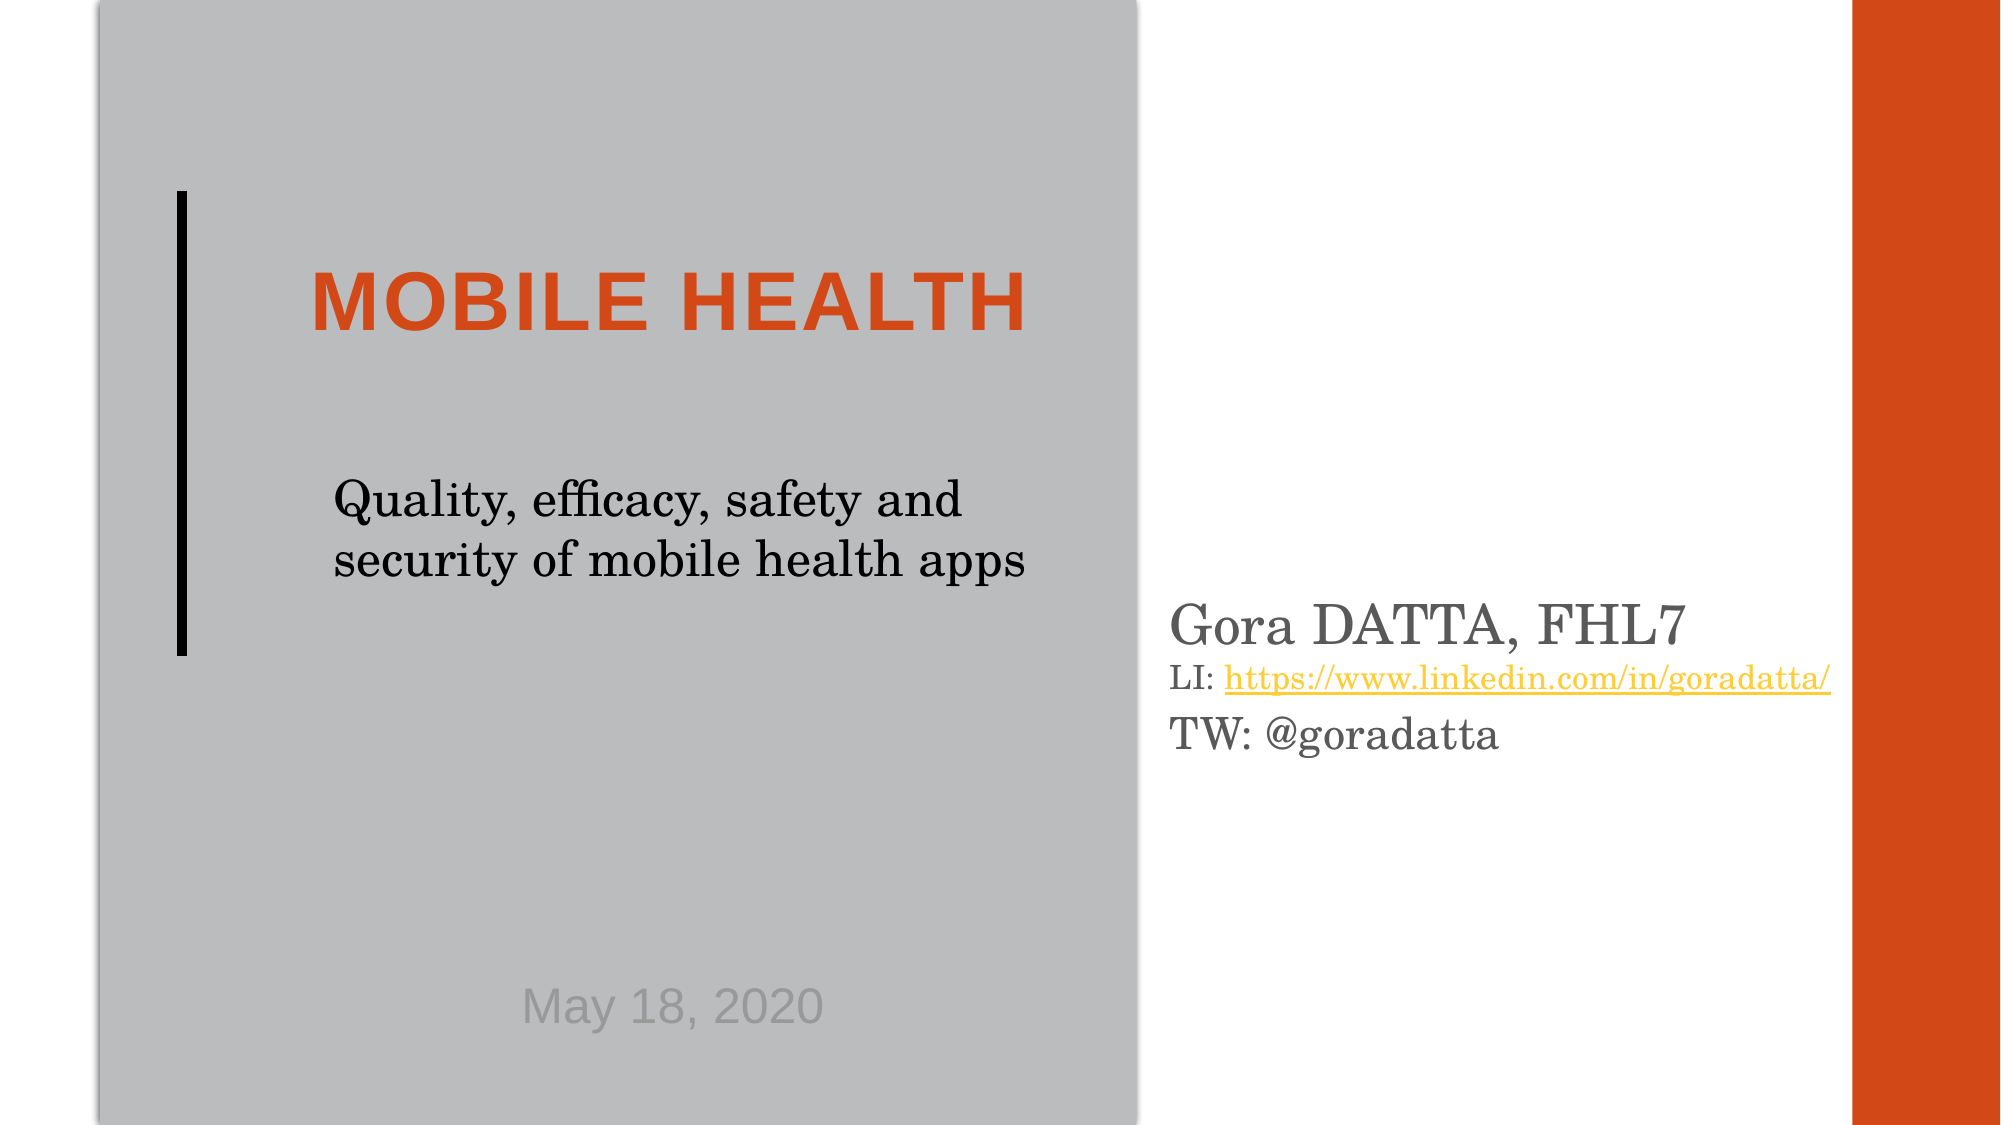

# MOBILE HEALTH
Quality, efficacy, safety and security of mobile health apps
Gora DATTA, FHL7
LI: https://www.linkedin.com/in/goradatta/
TW: @goradatta
May 18, 2020